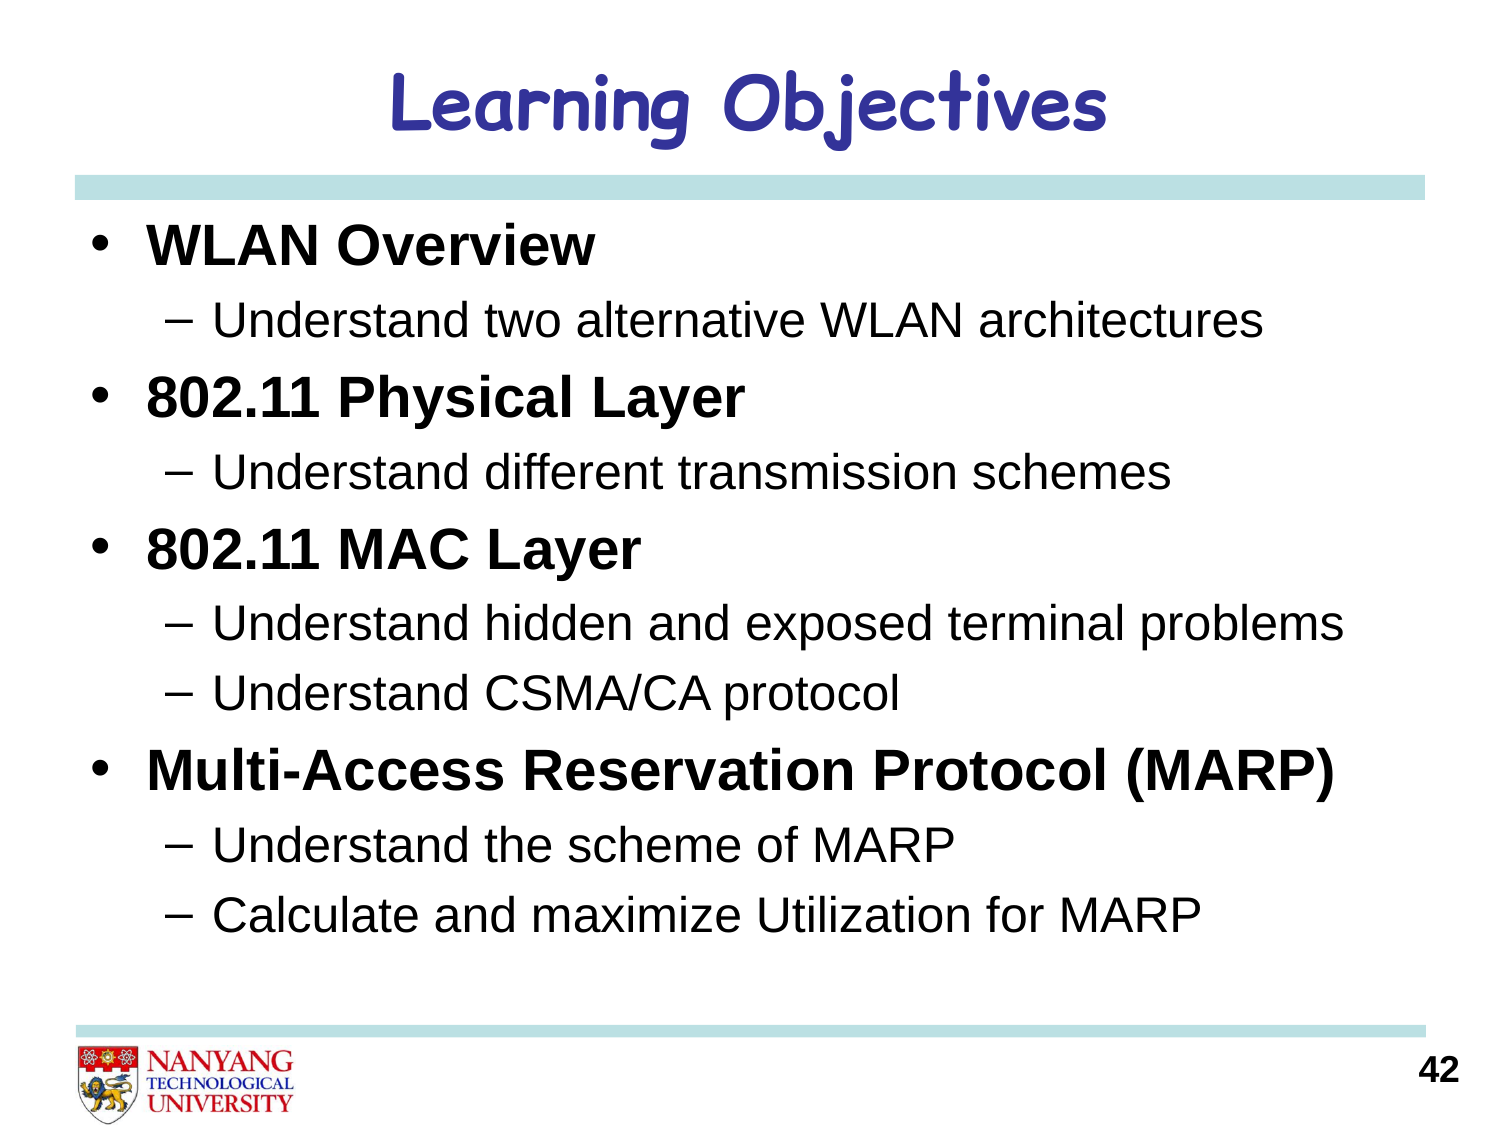

# Learning Objectives
WLAN Overview
Understand two alternative WLAN architectures
802.11 Physical Layer
Understand different transmission schemes
802.11 MAC Layer
Understand hidden and exposed terminal problems
Understand CSMA/CA protocol
Multi-Access Reservation Protocol (MARP)
Understand the scheme of MARP
Calculate and maximize Utilization for MARP
42